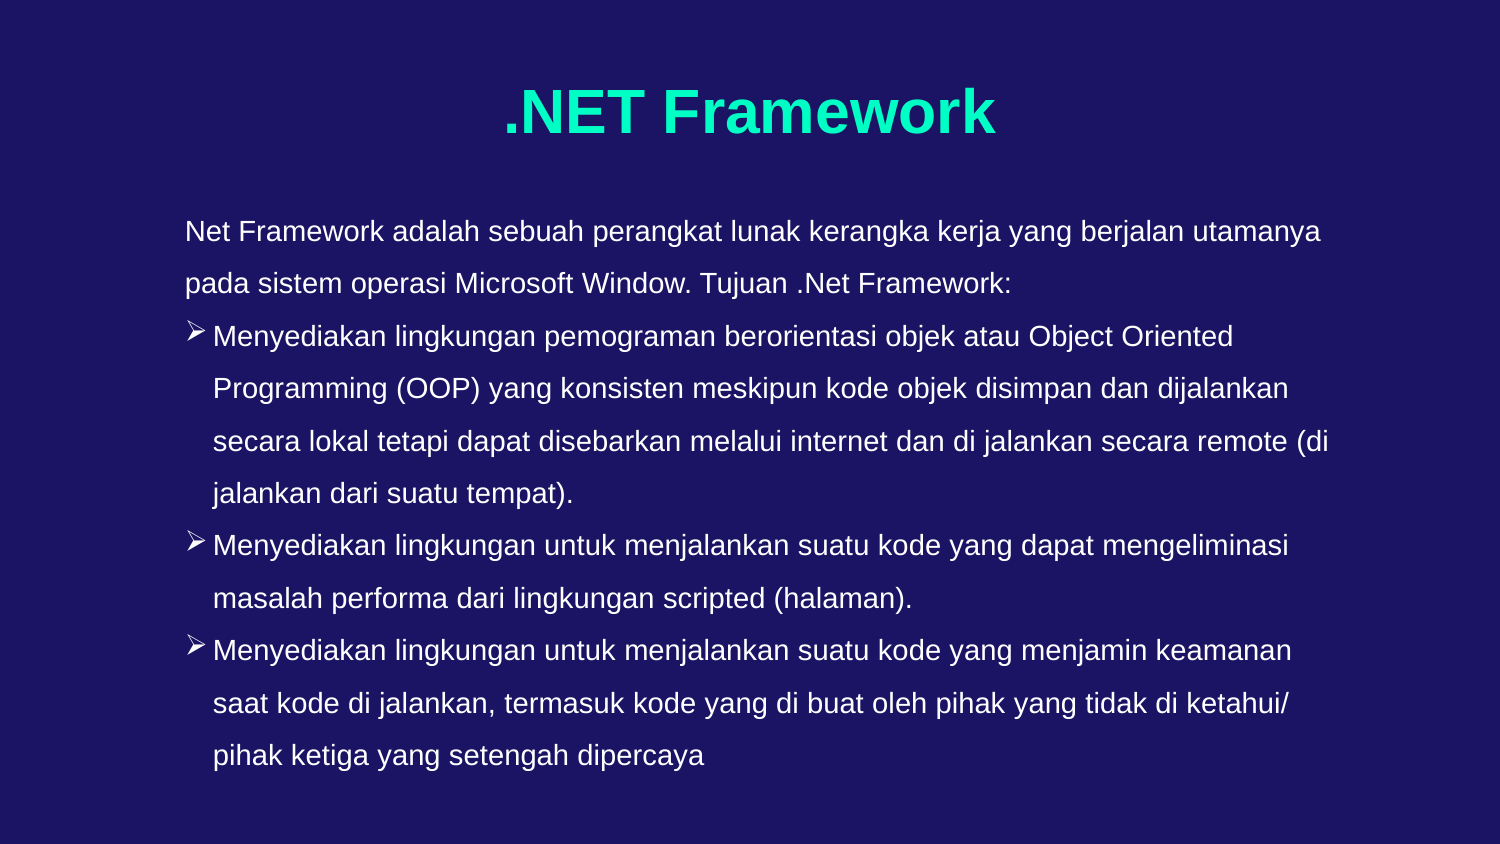

# .NET Framework
Net Framework adalah sebuah perangkat lunak kerangka kerja yang berjalan utamanya pada sistem operasi Microsoft Window. Tujuan .Net Framework:
Menyediakan lingkungan pemograman berorientasi objek atau Object Oriented Programming (OOP) yang konsisten meskipun kode objek disimpan dan dijalankan secara lokal tetapi dapat disebarkan melalui internet dan di jalankan secara remote (di jalankan dari suatu tempat).
Menyediakan lingkungan untuk menjalankan suatu kode yang dapat mengeliminasi masalah performa dari lingkungan scripted (halaman).
Menyediakan lingkungan untuk menjalankan suatu kode yang menjamin keamanan saat kode di jalankan, termasuk kode yang di buat oleh pihak yang tidak di ketahui/ pihak ketiga yang setengah dipercaya